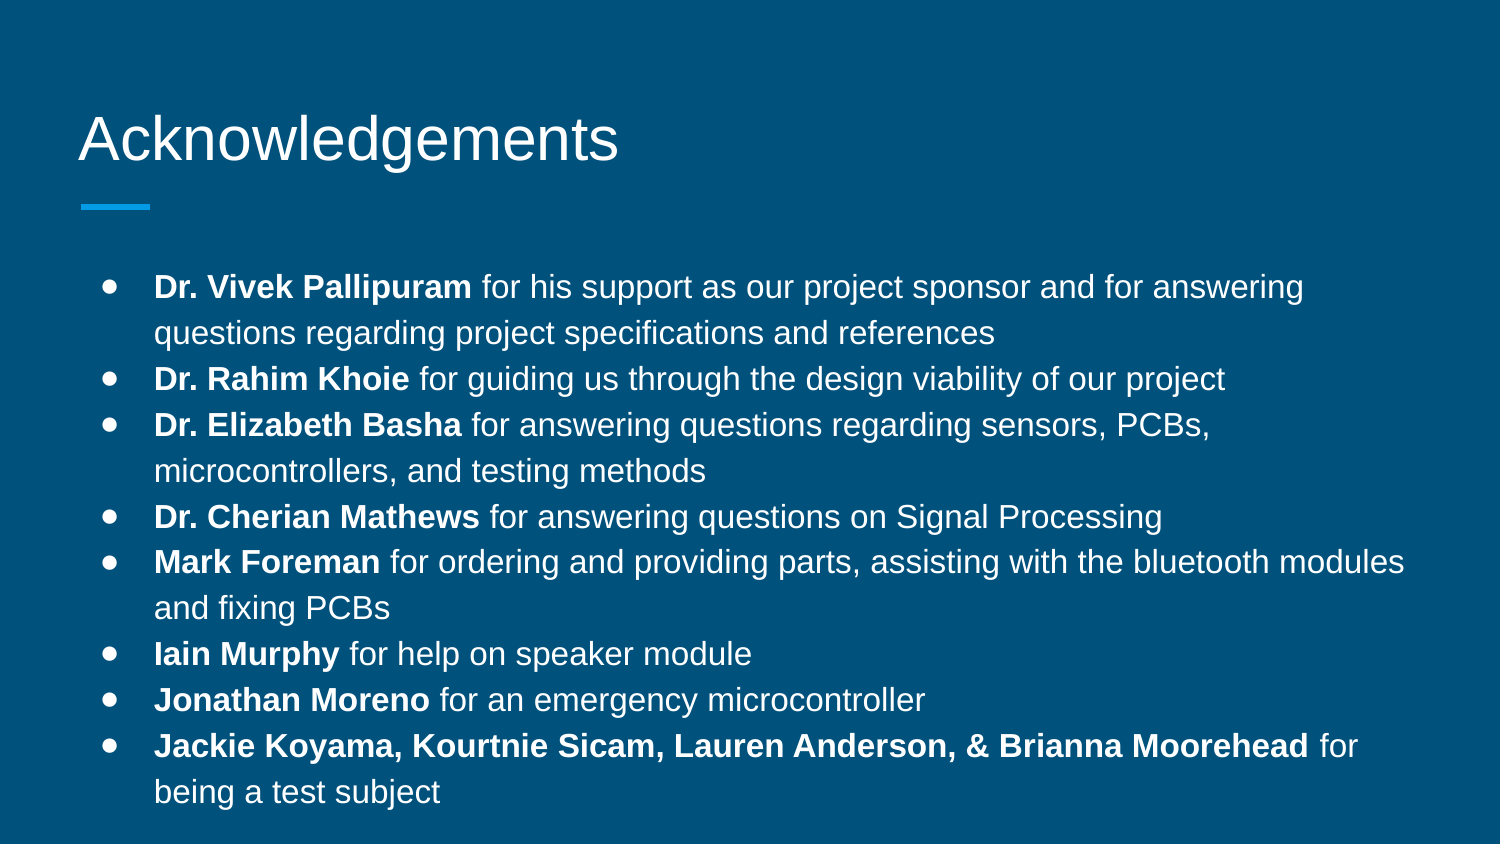

# Acknowledgements
Dr. Vivek Pallipuram for his support as our project sponsor and for answering questions regarding project specifications and references
Dr. Rahim Khoie for guiding us through the design viability of our project
Dr. Elizabeth Basha for answering questions regarding sensors, PCBs, microcontrollers, and testing methods
Dr. Cherian Mathews for answering questions on Signal Processing
Mark Foreman for ordering and providing parts, assisting with the bluetooth modules and fixing PCBs
Iain Murphy for help on speaker module
Jonathan Moreno for an emergency microcontroller
Jackie Koyama, Kourtnie Sicam, Lauren Anderson, & Brianna Moorehead for being a test subject